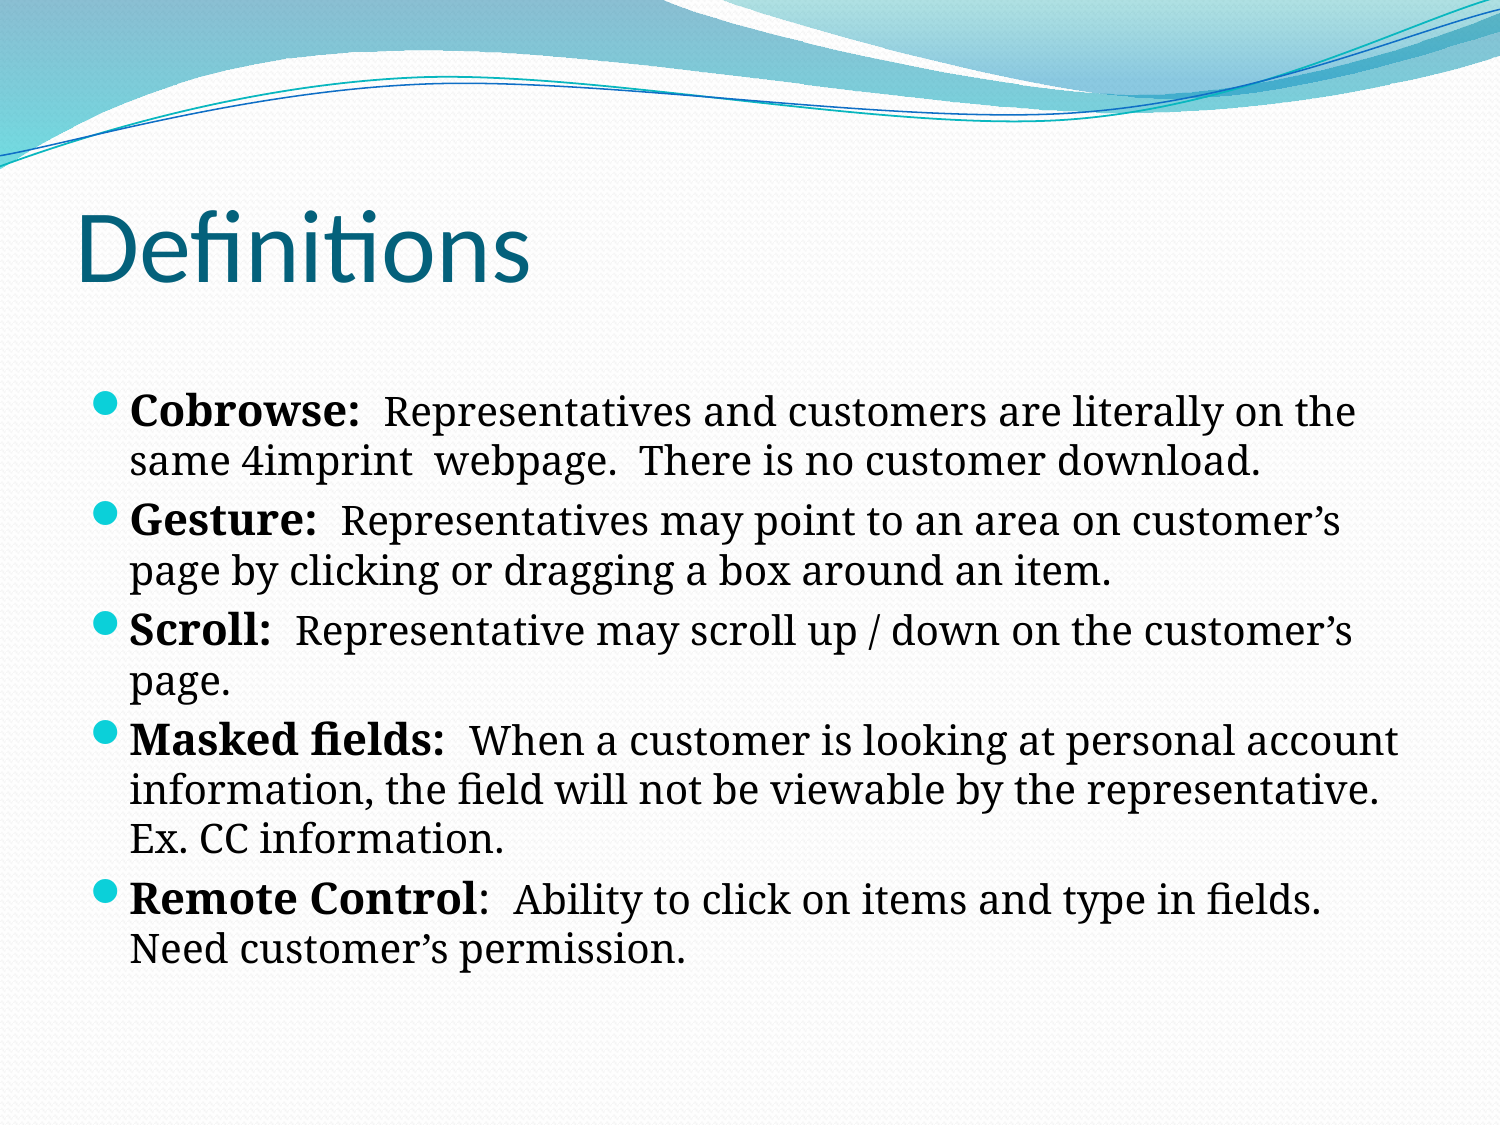

# Definitions

Cobrowse:  Representatives and customers are literally on the same 4imprint  webpage.  There is no customer download.
Gesture:  Representatives may point to an area on customer’s page by clicking or dragging a box around an item.
Scroll:  Representative may scroll up / down on the customer’s page.
Masked fields:  When a customer is looking at personal account information, the field will not be viewable by the representative.  Ex. CC information.
Remote Control:  Ability to click on items and type in fields.  Need customer’s permission.